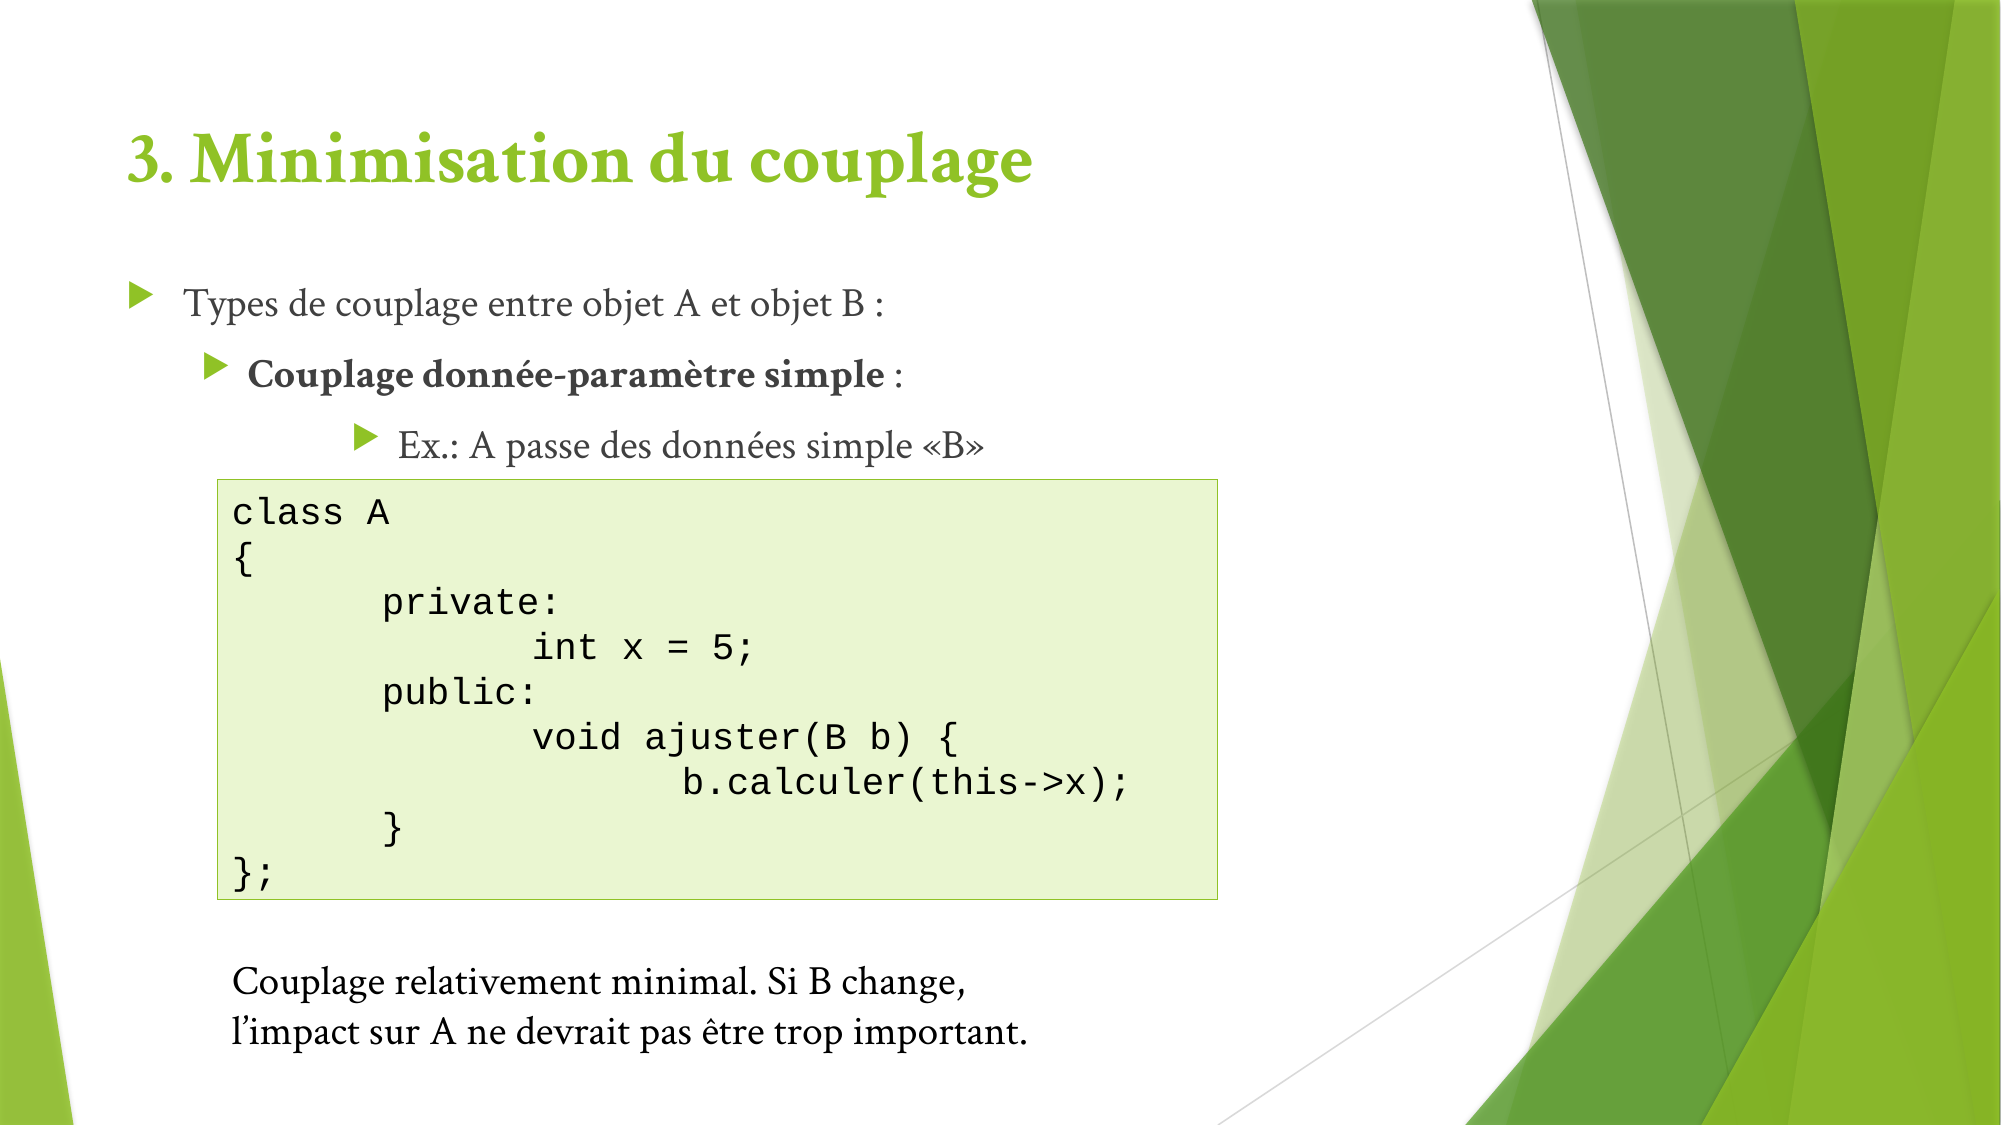

# 3. Minimisation du couplage
Types de couplage entre objet A et objet B :
Couplage donnée-paramètre simple :
 Ex.: A passe des données simple «B»
class A
{
	private:
		int x = 5;
	public:
		void ajuster(B b) {
			b.calculer(this->x);
	}
};
Couplage relativement minimal. Si B change,
l’impact sur A ne devrait pas être trop important.